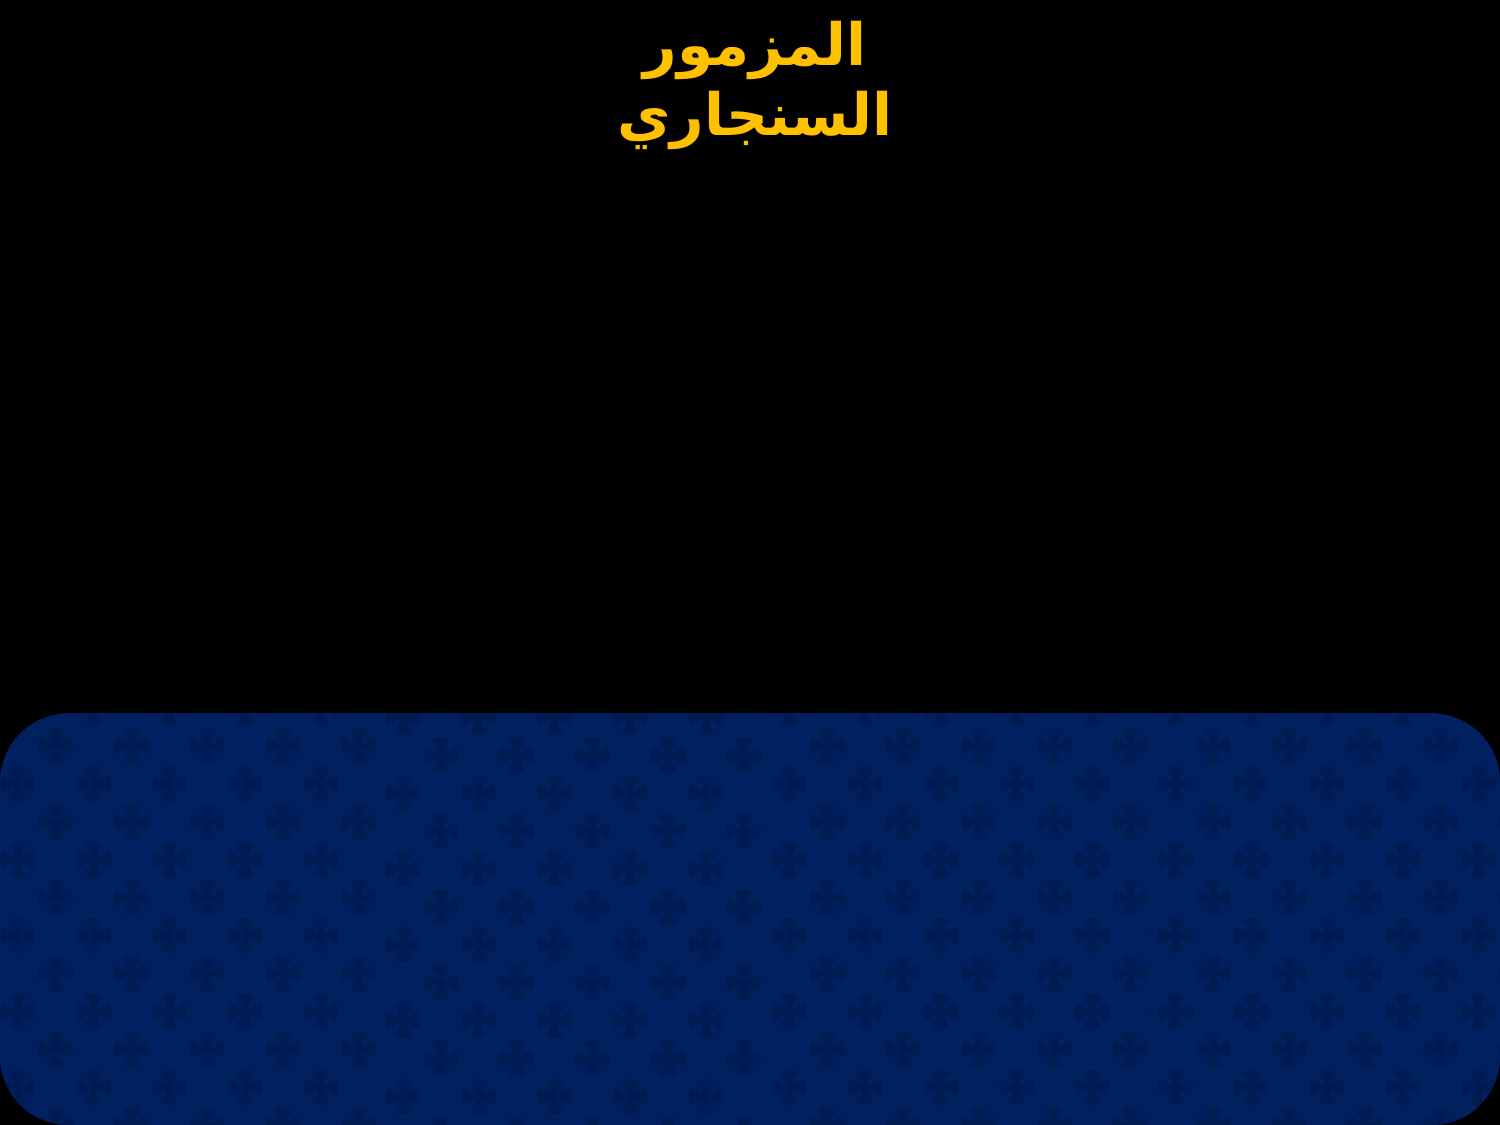

# صفحة لضمان عدم الدخول على المزمور الثاني